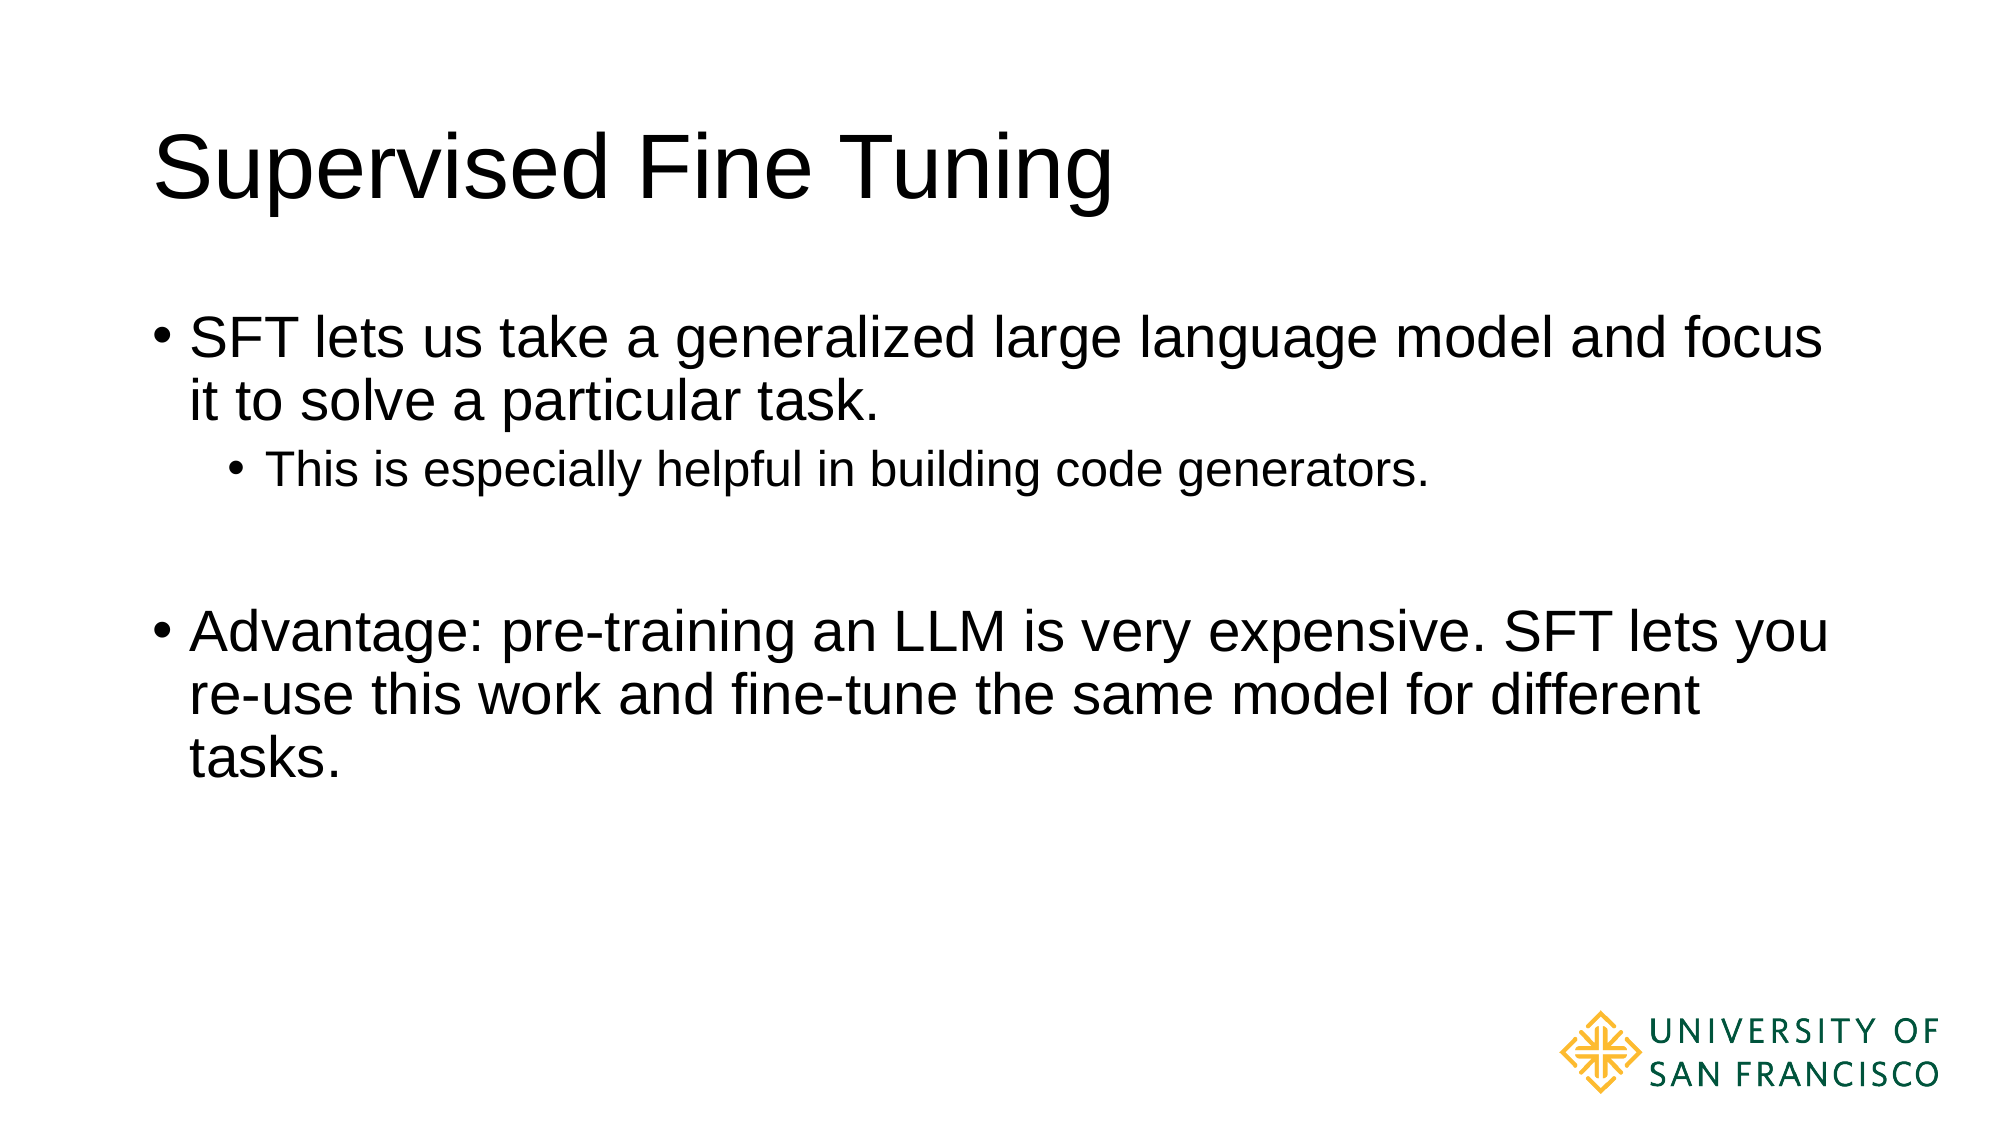

# Supervised Fine Tuning
SFT lets us take a generalized large language model and focus it to solve a particular task.
This is especially helpful in building code generators.

Advantage: pre-training an LLM is very expensive. SFT lets you re-use this work and fine-tune the same model for different tasks.